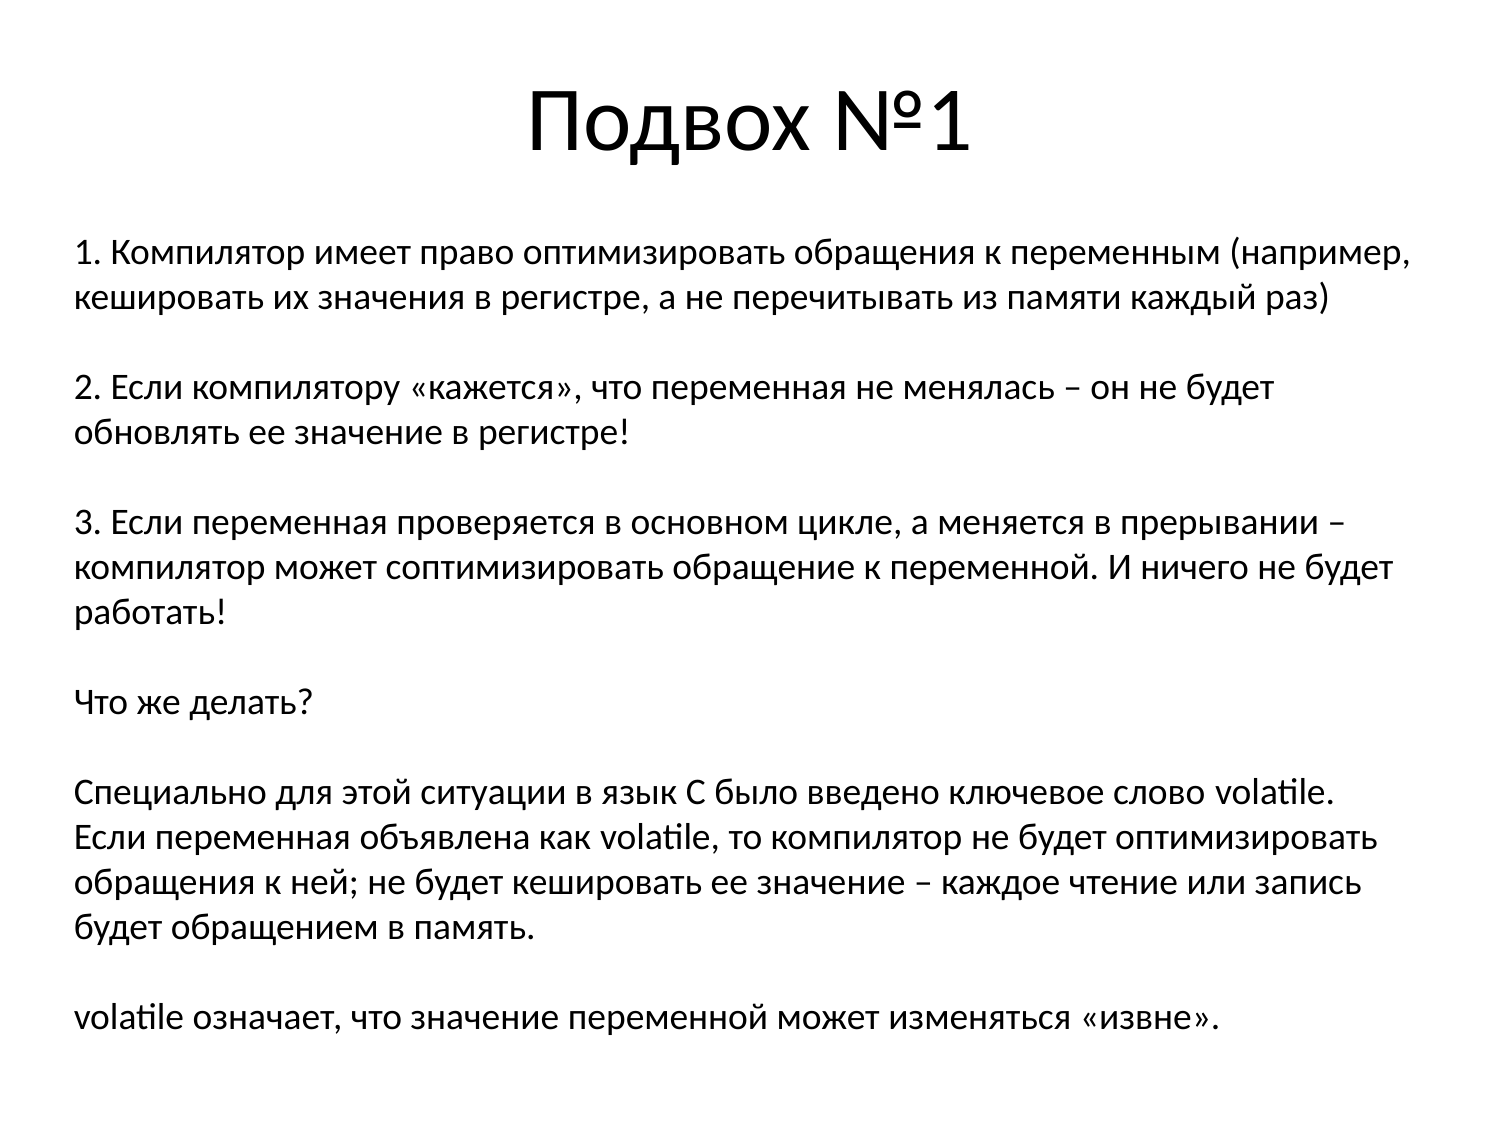

Подвох №1
 Компилятор имеет право оптимизировать обращения к переменным (например, кешировать их значения в регистре, а не перечитывать из памяти каждый раз)

 Если компилятору «кажется», что переменная не менялась – он не будет обновлять ее значение в регистре!

 Если переменная проверяется в основном цикле, а меняется в прерывании – компилятор может соптимизировать обращение к переменной. И ничего не будет работать!

Что же делать?

Специально для этой ситуации в язык С было введено ключевое слово volatile.
Если переменная объявлена как volatile, то компилятор не будет оптимизировать обращения к ней; не будет кешировать ее значение – каждое чтение или запись будет обращением в память.

volatile означает, что значение переменной может изменяться «извне».